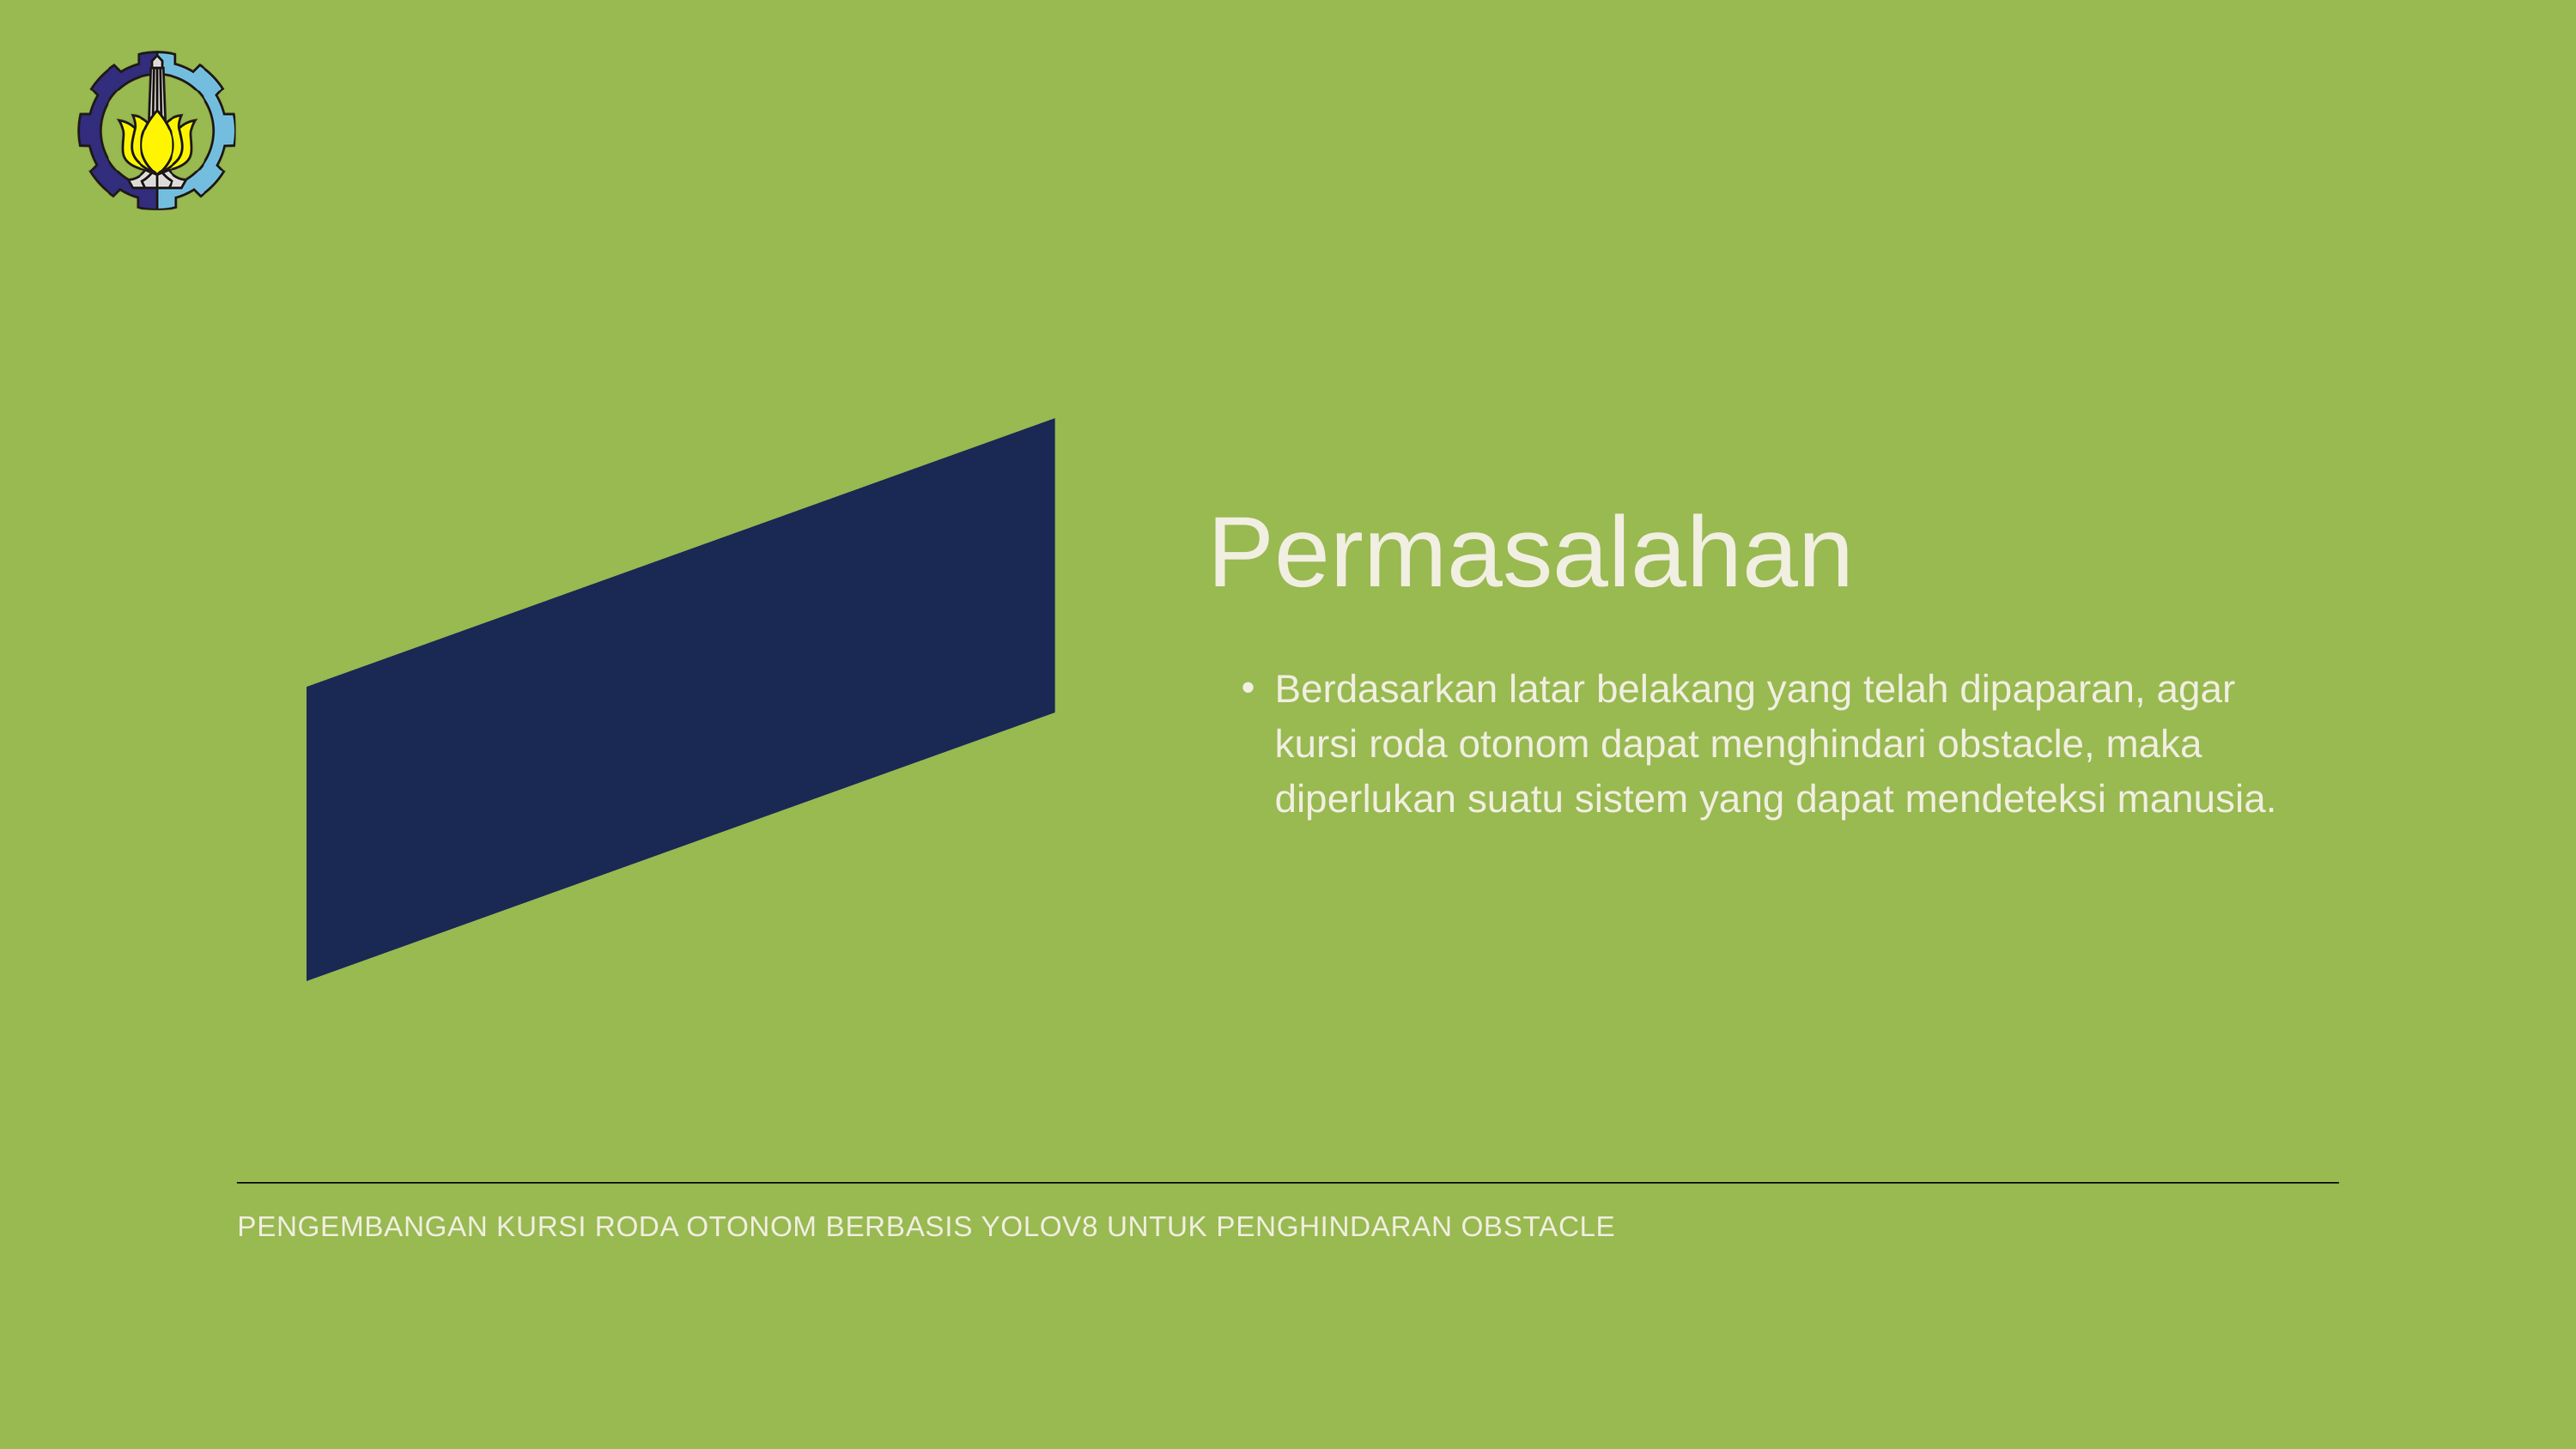

Permasalahan
Berdasarkan latar belakang yang telah dipaparan, agar kursi roda otonom dapat menghindari obstacle, maka diperlukan suatu sistem yang dapat mendeteksi manusia.

PENGEMBANGAN KURSI RODA OTONOM BERBASIS YOLOV8 UNTUK PENGHINDARAN OBSTACLE